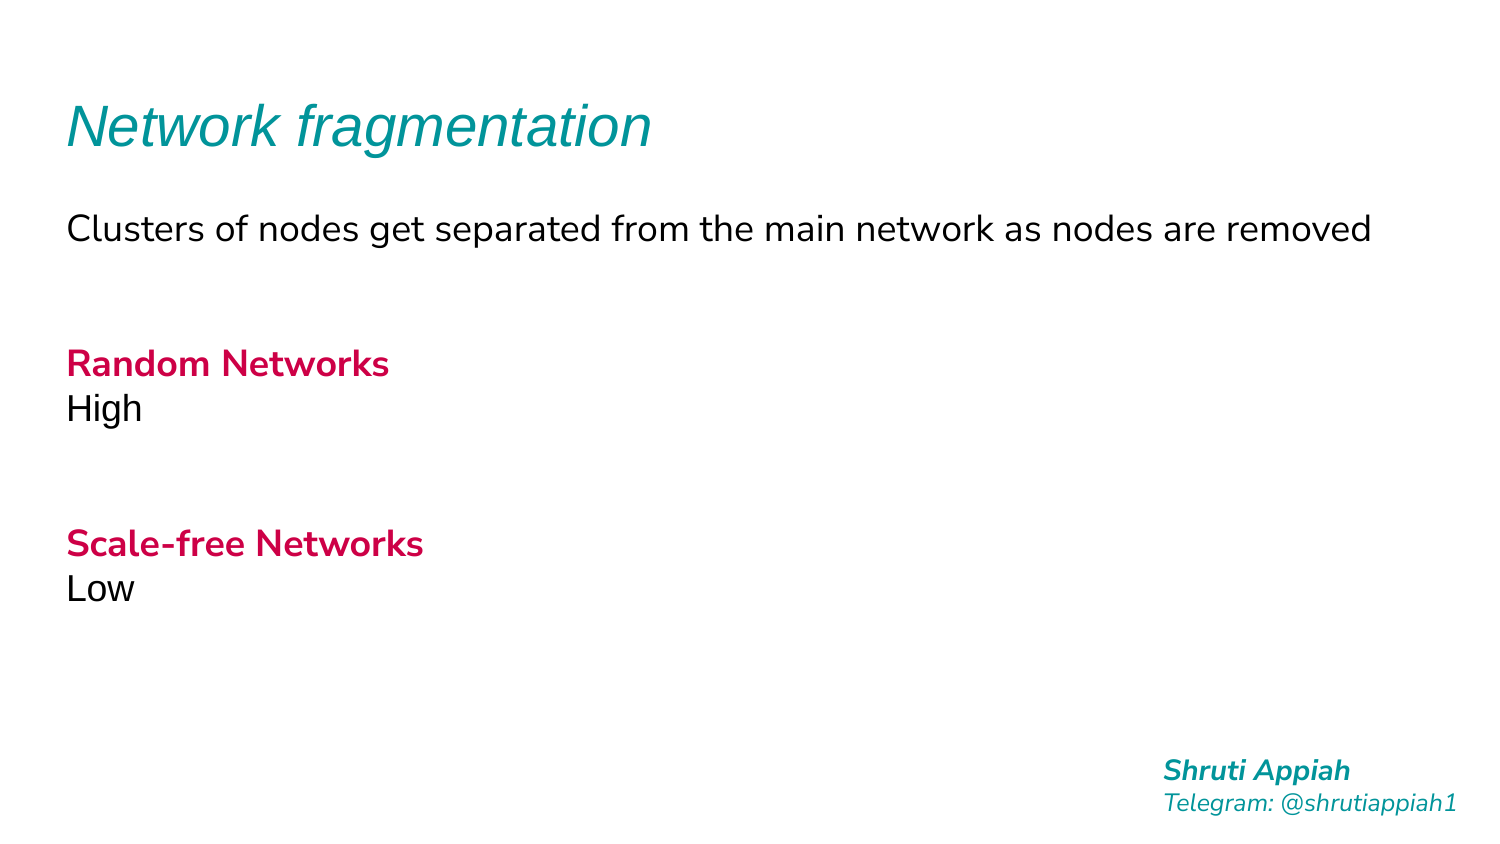

# Network fragmentation
Clusters of nodes get separated from the main network as nodes are removed

Random Networks
High

Scale-free Networks
Low
Shruti Appiah
Telegram: @shrutiappiah1